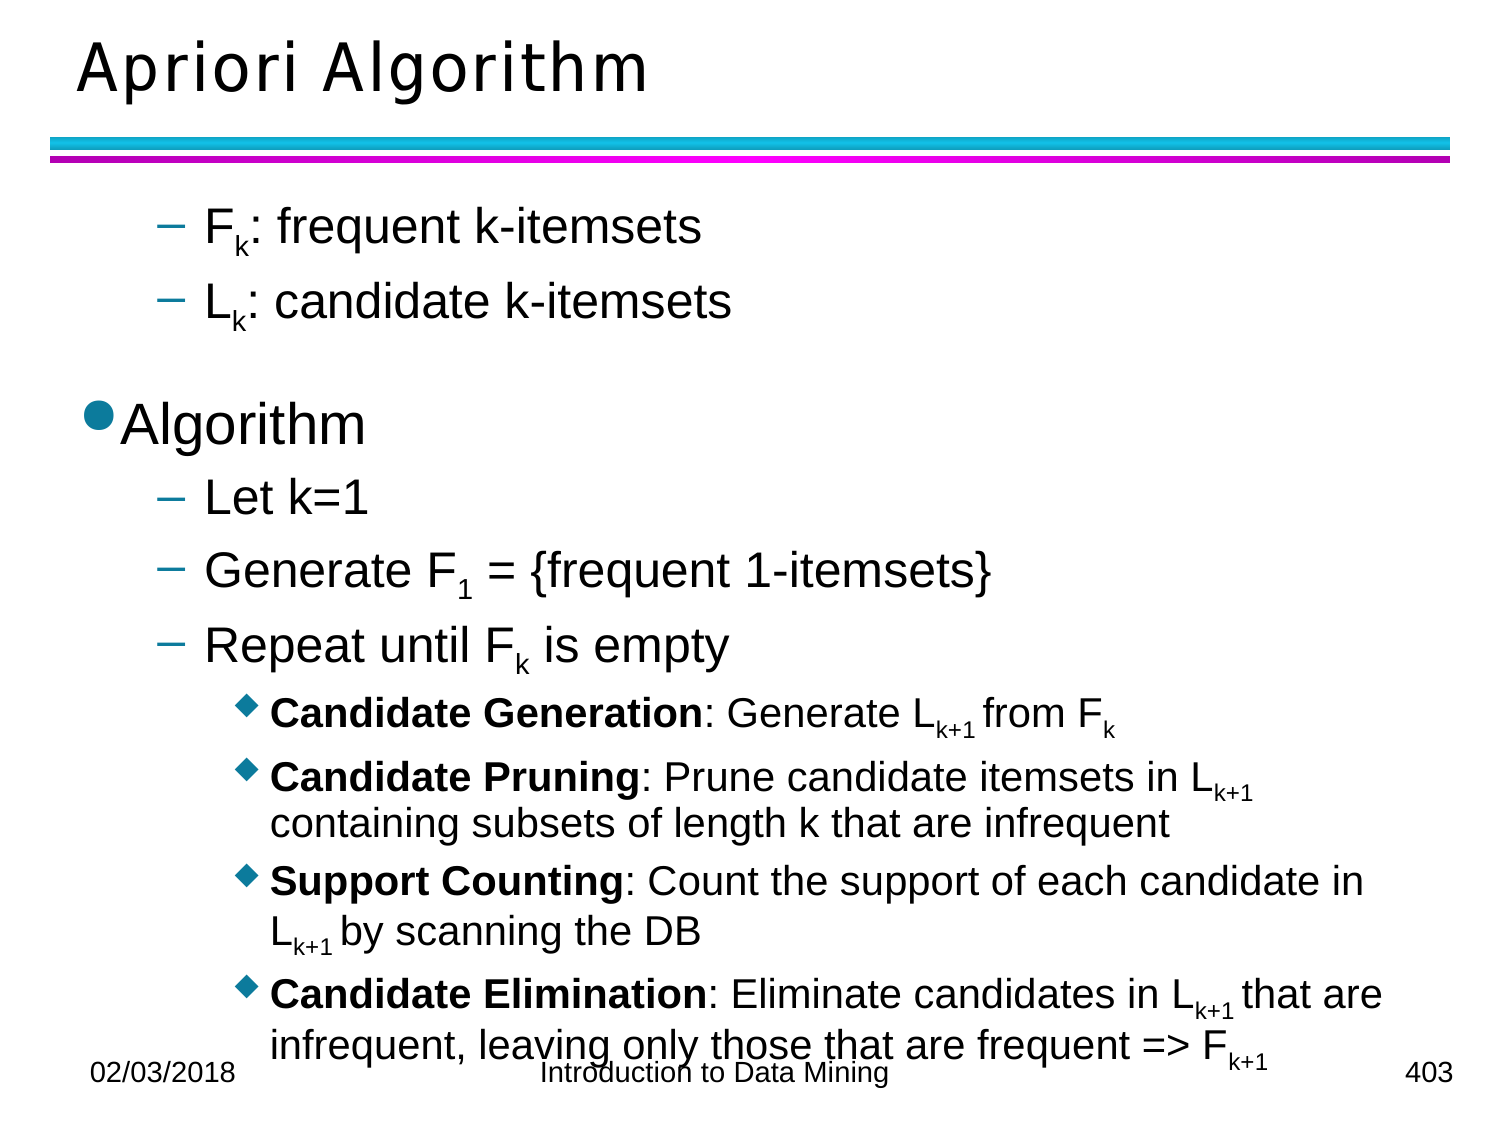

# Apriori Algorithm
Fk: frequent k-itemsets
Lk: candidate k-itemsets

Algorithm
Let k=1
Generate F1 = {frequent 1-itemsets}
Repeat until Fk is empty
Candidate Generation: Generate Lk+1 from Fk
Candidate Pruning: Prune candidate itemsets in Lk+1 containing subsets of length k that are infrequent
Support Counting: Count the support of each candidate in Lk+1 by scanning the DB
Candidate Elimination: Eliminate candidates in Lk+1 that are infrequent, leaving only those that are frequent => Fk+1